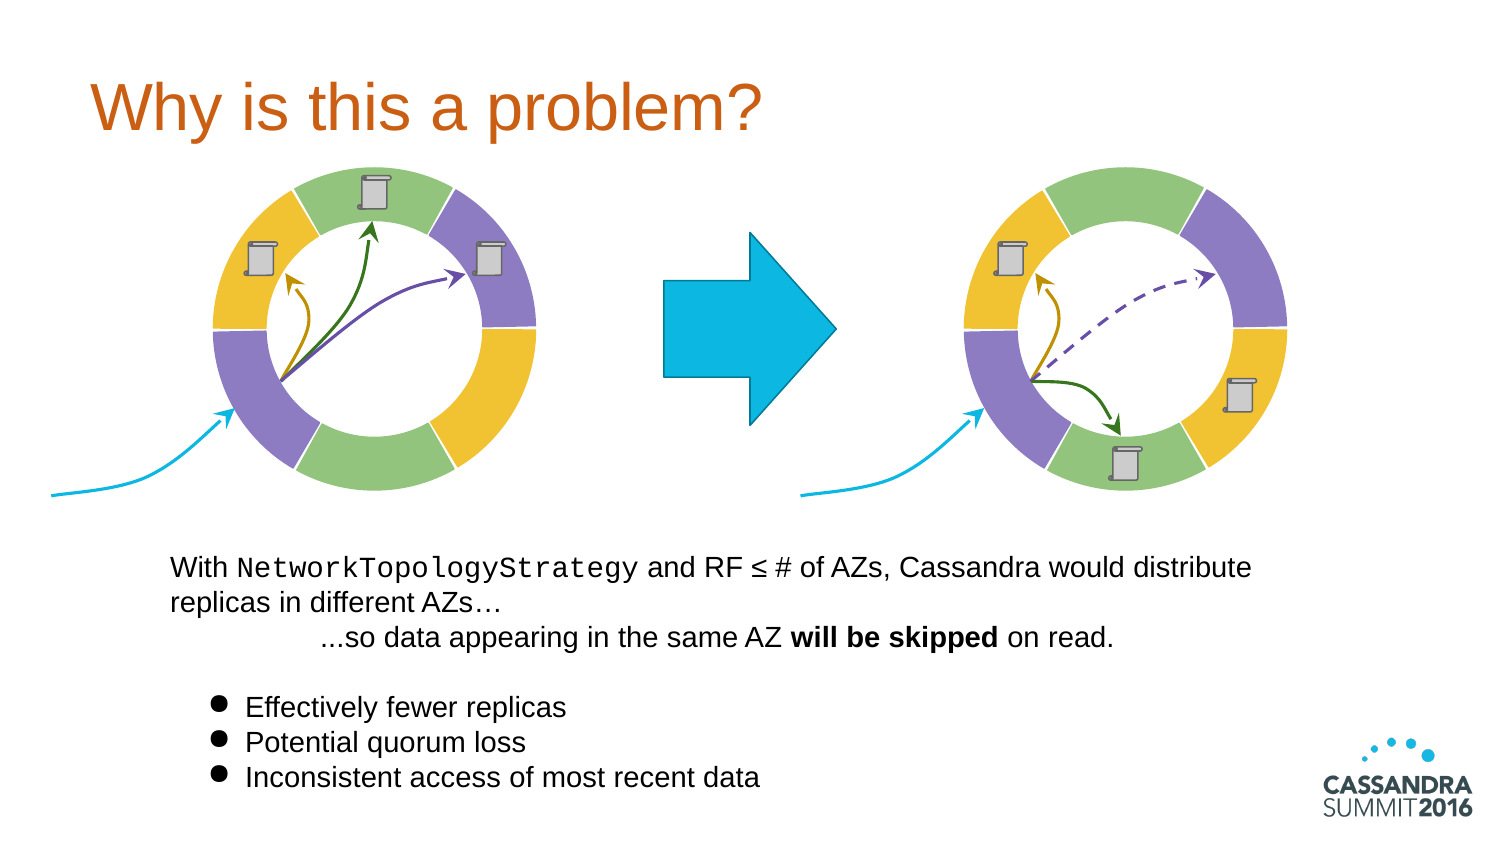

# Why is this a problem?

With NetworkTopologyStrategy and RF ≤ # of AZs, Cassandra would distribute replicas in different AZs…
...so data appearing in the same AZ will be skipped on read.
Effectively fewer replicas
Potential quorum loss
Inconsistent access of most recent data